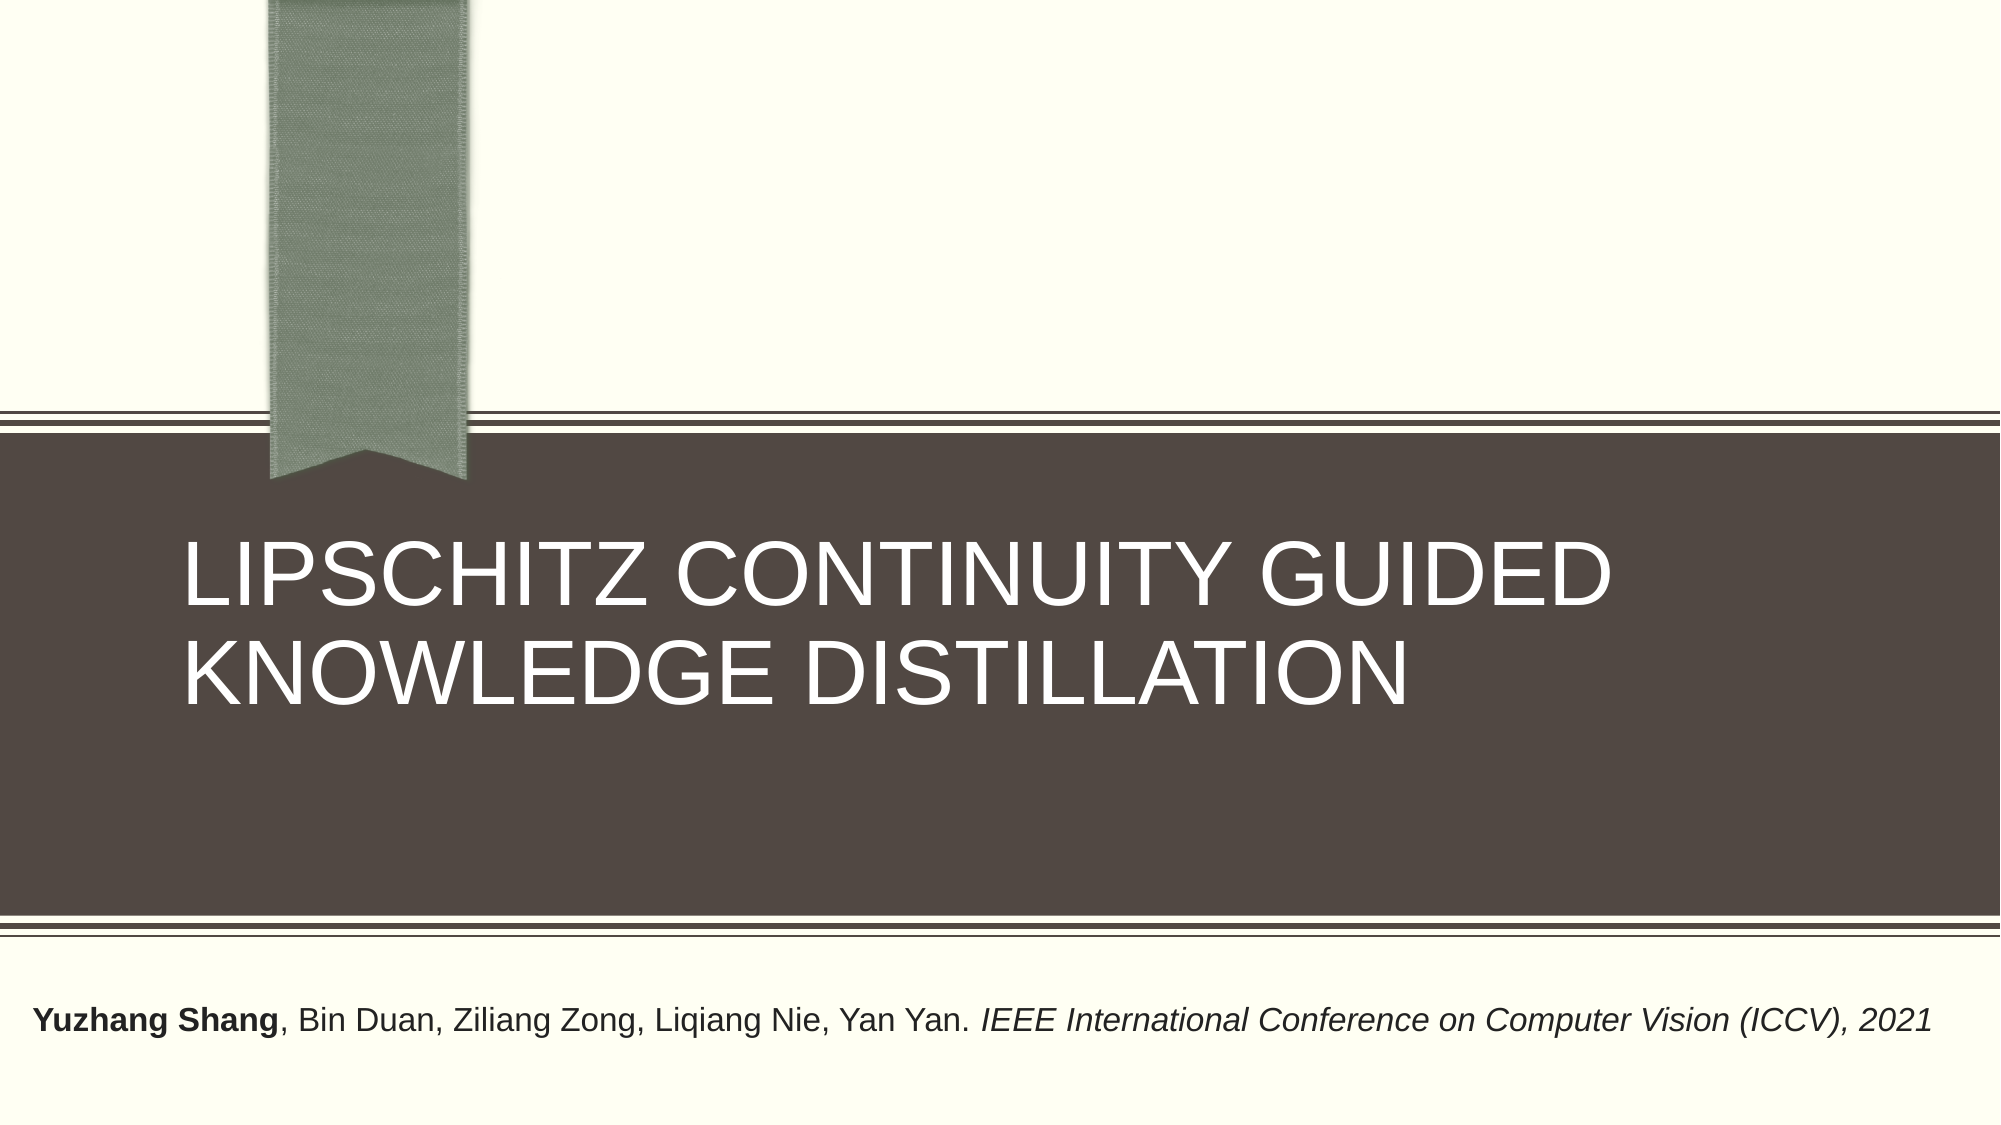

# Lipschitz Continuity Guided Knowledge Distillation
Yuzhang Shang, Bin Duan, Ziliang Zong, Liqiang Nie, Yan Yan. IEEE International Conference on Computer Vision (ICCV), 2021